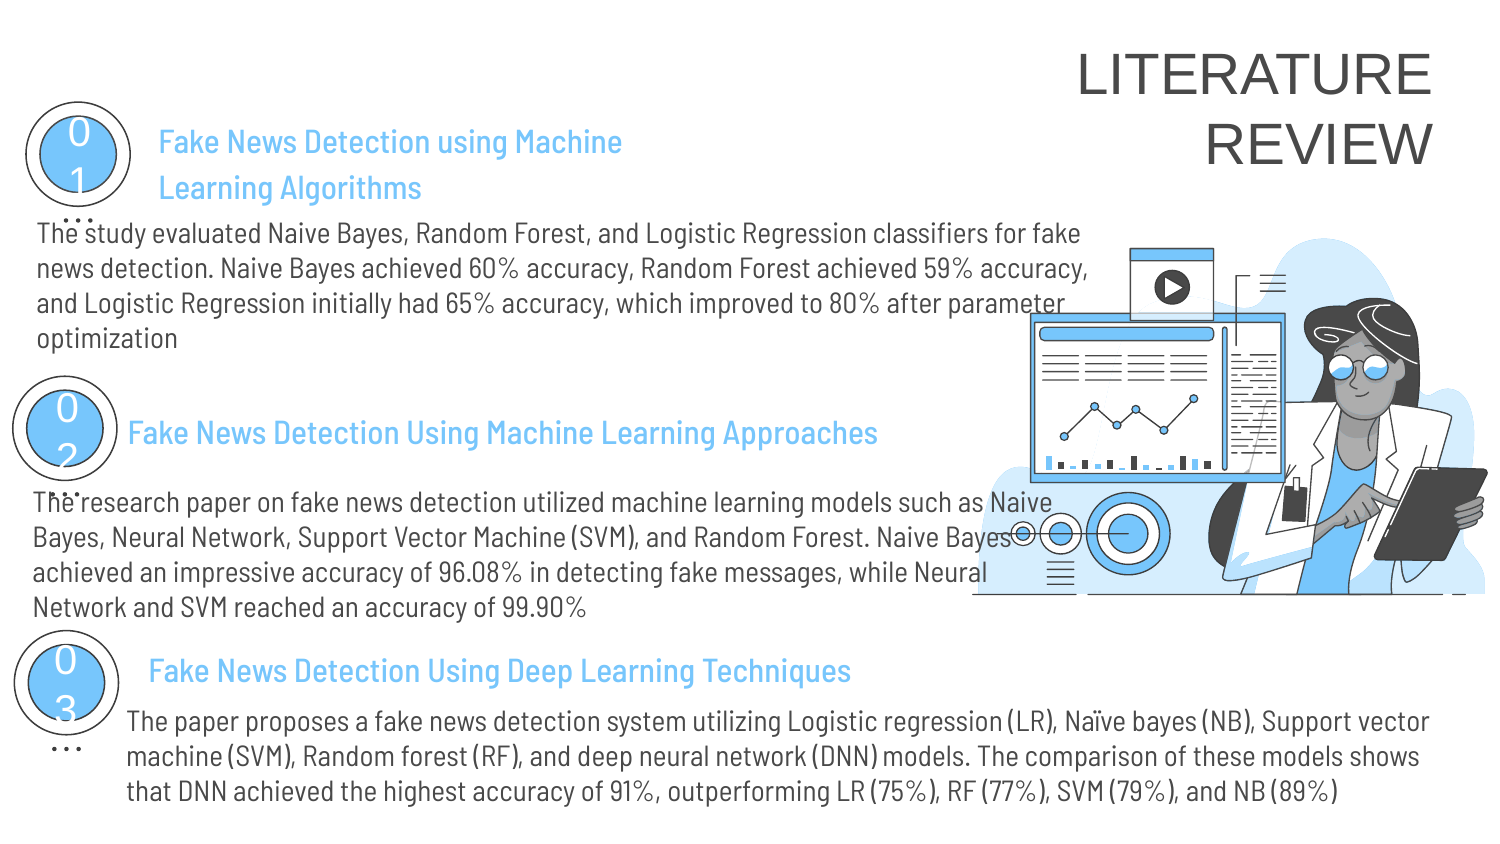

# LITERATURE REVIEW
Fake News Detection using Machine Learning Algorithms

01
The study evaluated Naive Bayes, Random Forest, and Logistic Regression classifiers for fake news detection. Naive Bayes achieved 60% accuracy, Random Forest achieved 59% accuracy, and Logistic Regression initially had 65% accuracy, which improved to 80% after parameter optimization

Fake News Detection Using Machine Learning Approaches
02
The research paper on fake news detection utilized machine learning models such as Naive Bayes, Neural Network, Support Vector Machine (SVM), and Random Forest. Naive Bayes achieved an impressive accuracy of 96.08% in detecting fake messages, while Neural Network and SVM reached an accuracy of 99.90%
Fake News Detection Using Deep Learning Techniques

03
The paper proposes a fake news detection system utilizing Logistic regression (LR), Naïve bayes (NB), Support vector machine (SVM), Random forest (RF), and deep neural network (DNN) models. The comparison of these models shows that DNN achieved the highest accuracy of 91%, outperforming LR (75%), RF (77%), SVM (79%), and NB (89%)